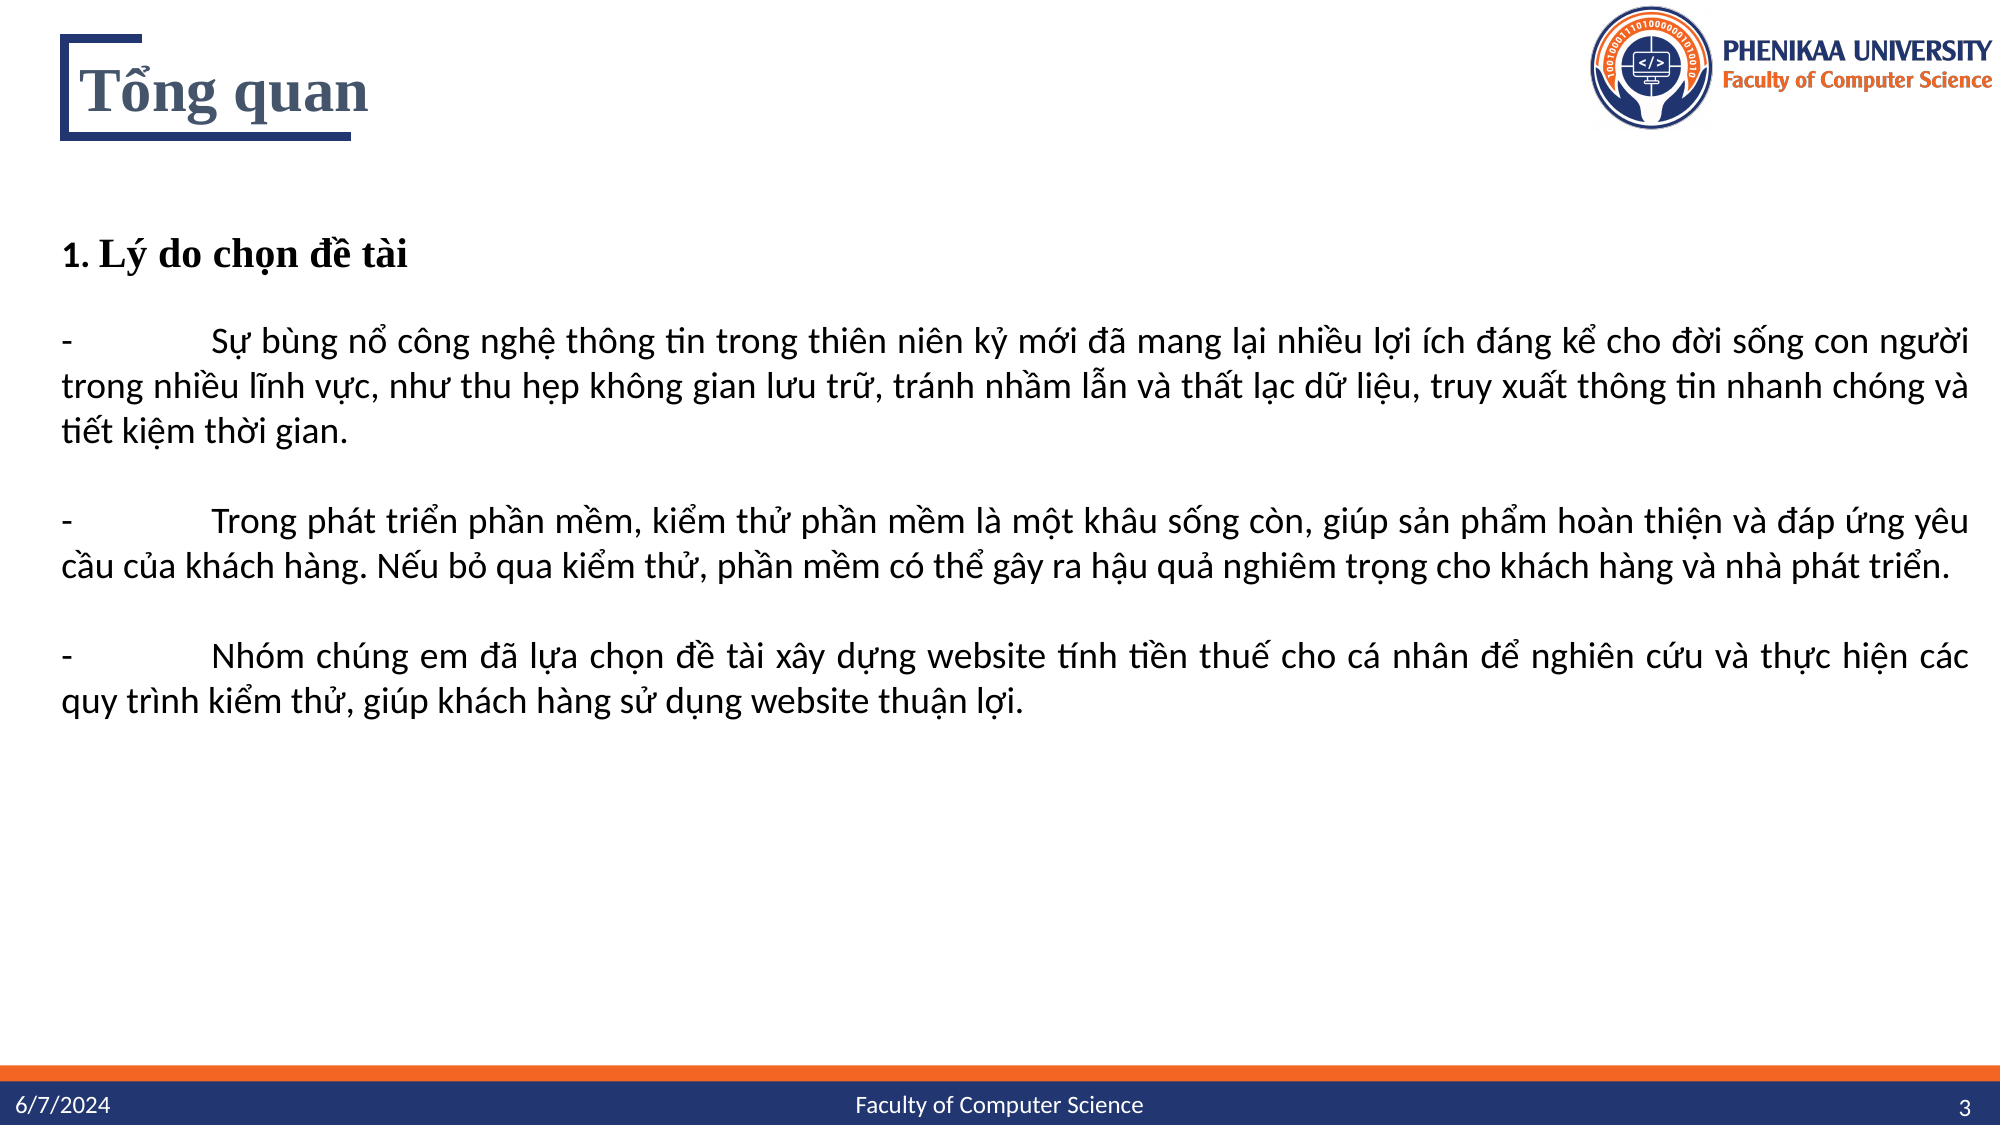

# Tổng quan
1. Lý do chọn đề tài
-	Sự bùng nổ công nghệ thông tin trong thiên niên kỷ mới đã mang lại nhiều lợi ích đáng kể cho đời sống con người trong nhiều lĩnh vực, như thu hẹp không gian lưu trữ, tránh nhầm lẫn và thất lạc dữ liệu, truy xuất thông tin nhanh chóng và tiết kiệm thời gian.

-	Trong phát triển phần mềm, kiểm thử phần mềm là một khâu sống còn, giúp sản phẩm hoàn thiện và đáp ứng yêu cầu của khách hàng. Nếu bỏ qua kiểm thử, phần mềm có thể gây ra hậu quả nghiêm trọng cho khách hàng và nhà phát triển.

-	Nhóm chúng em đã lựa chọn đề tài xây dựng website tính tiền thuế cho cá nhân để nghiên cứu và thực hiện các quy trình kiểm thử, giúp khách hàng sử dụng website thuận lợi.
Faculty of Computer Science
3
6/7/2024